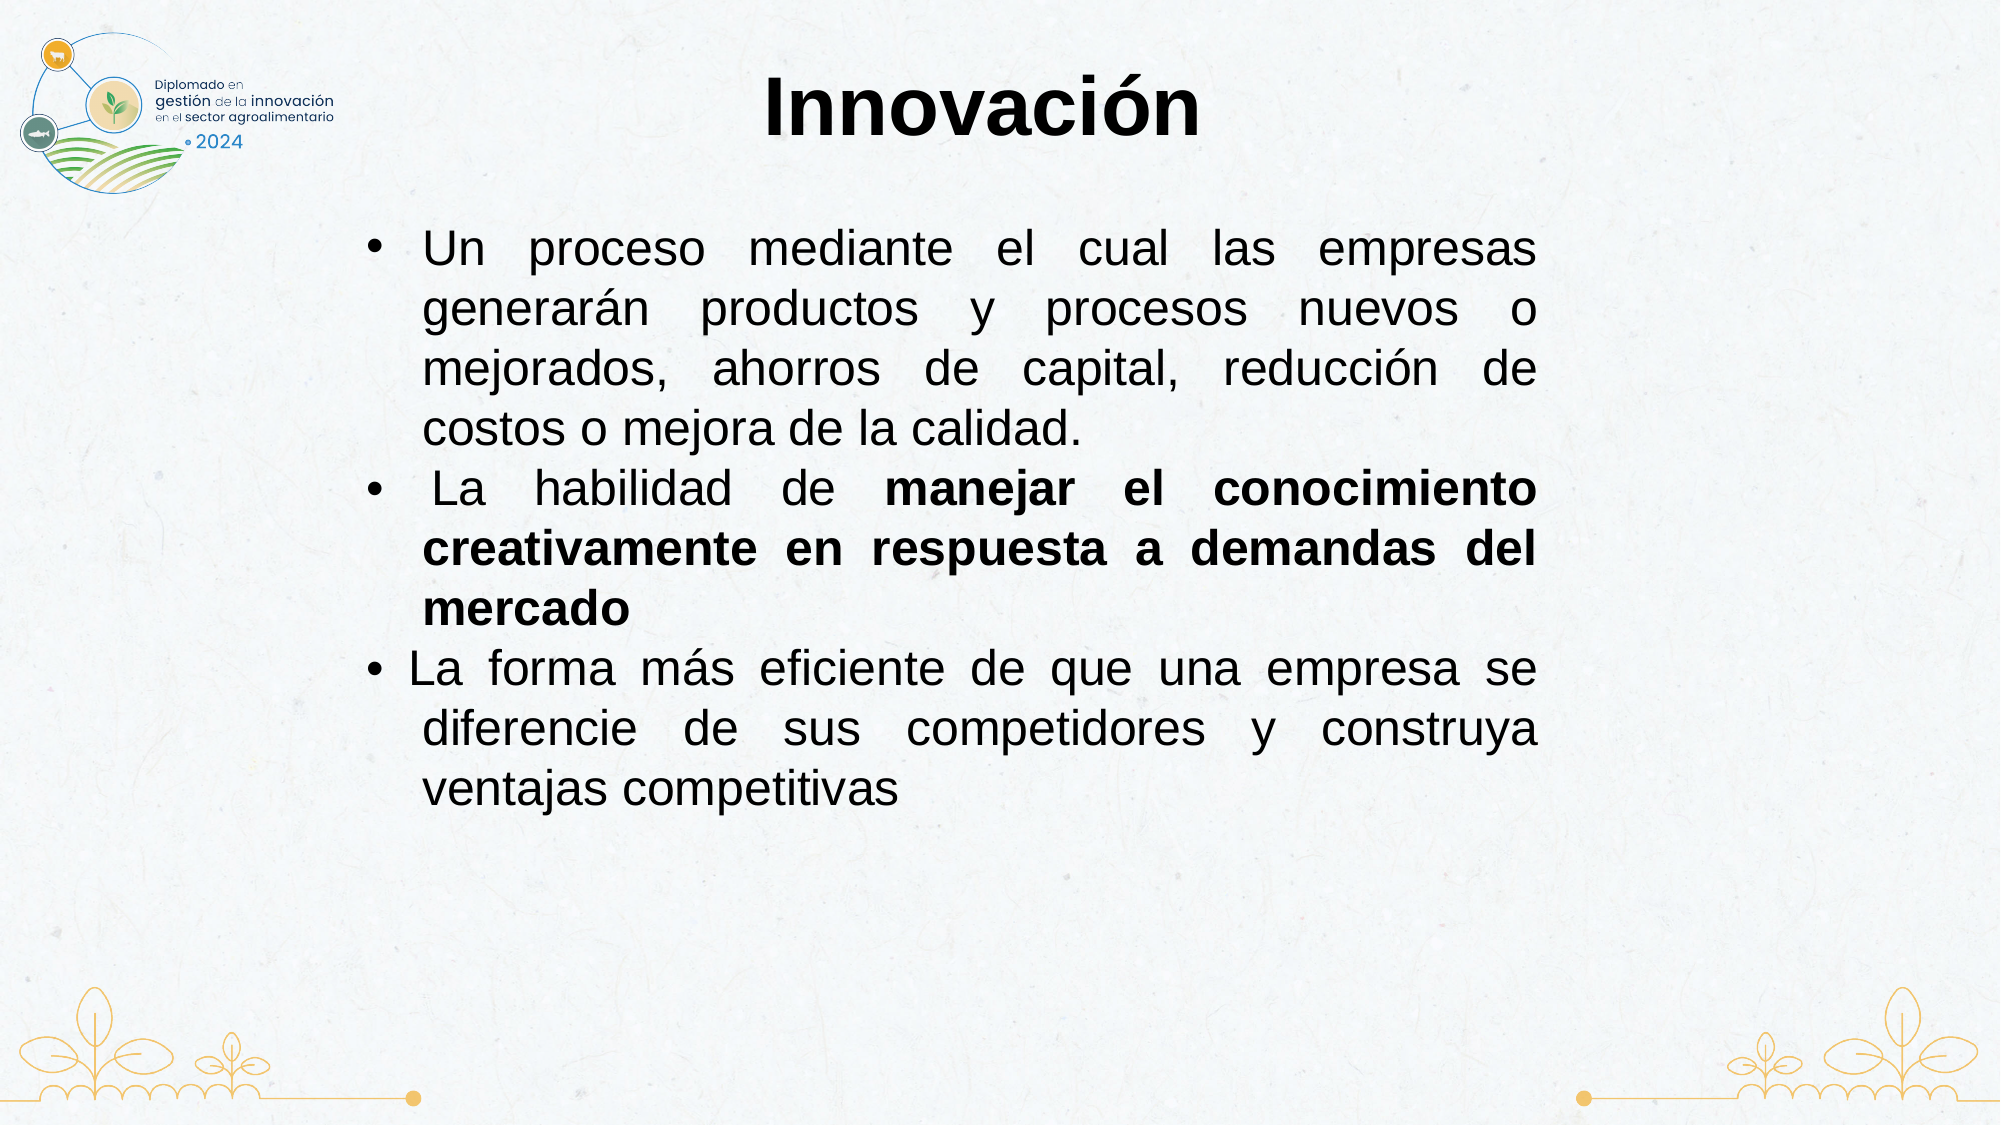

Innovación
Un proceso mediante el cual las empresas generarán productos y procesos nuevos o mejorados, ahorros de capital, reducción de costos o mejora de la calidad.
• La habilidad de manejar el conocimiento creativamente en respuesta a demandas del mercado
• La forma más eficiente de que una empresa se diferencie de sus competidores y construya ventajas competitivas